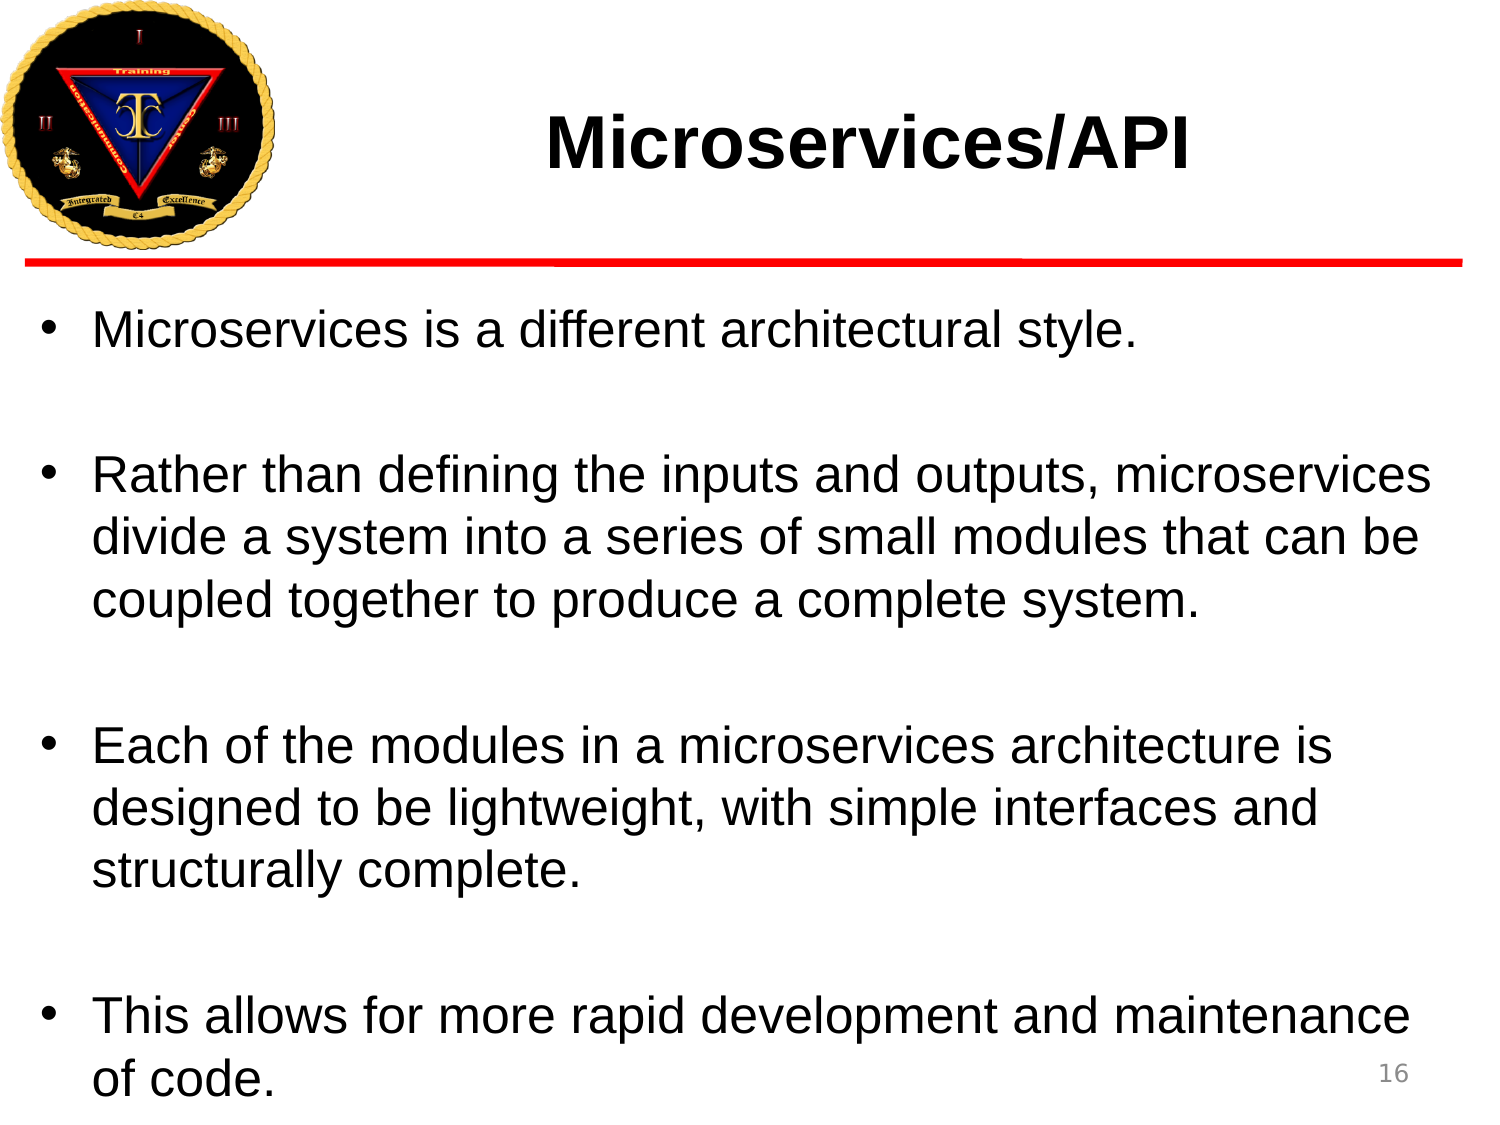

# Microservices/API
Microservices is a different architectural style.

Rather than defining the inputs and outputs, microservices divide a system into a series of small modules that can be coupled together to produce a complete system.

Each of the modules in a microservices architecture is designed to be lightweight, with simple interfaces and structurally complete.

This allows for more rapid development and maintenance of code.
16